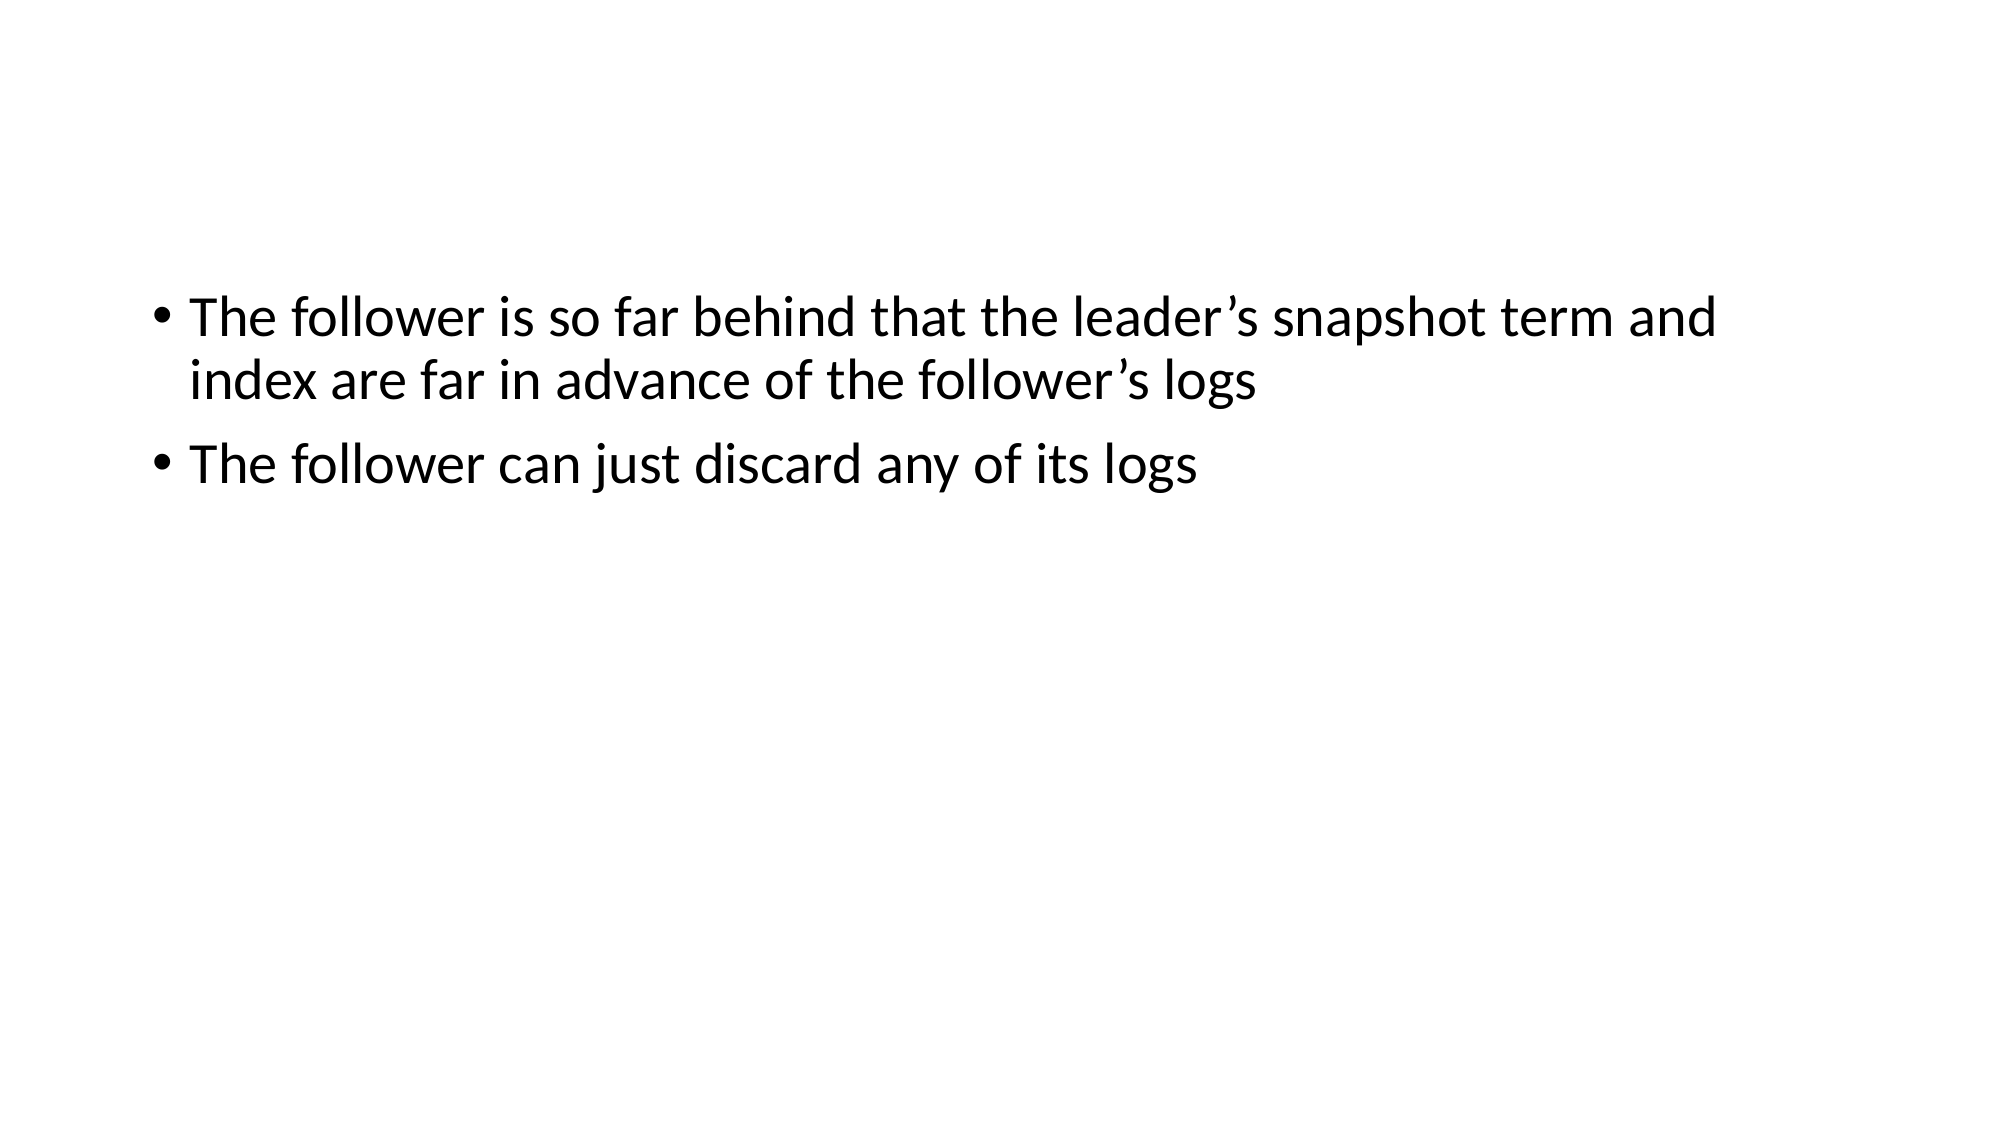

# Snapshot Updates Situation #1
The follower is so far behind that the leader’s snapshot term and index are far in advance of the follower’s logs
The follower can just discard any of its logs